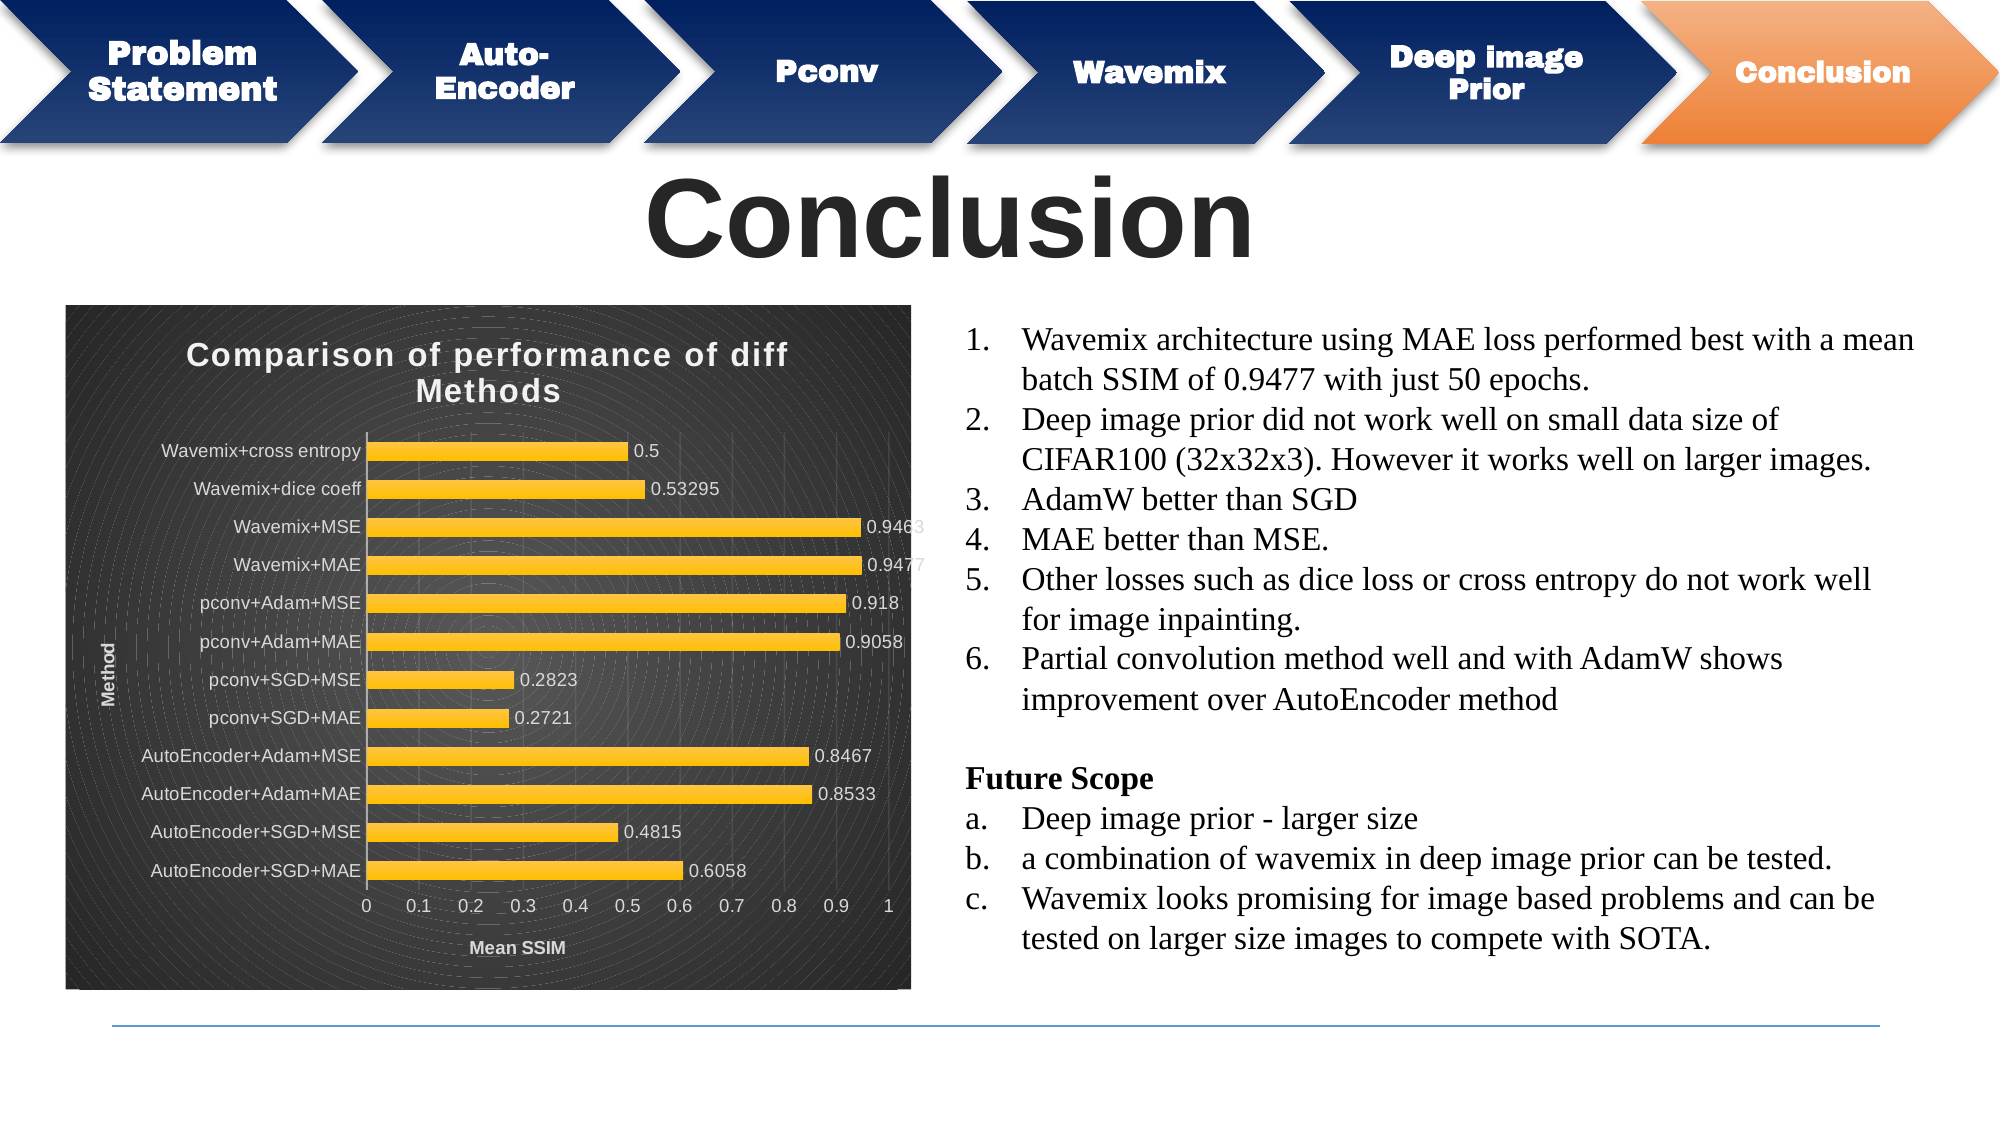

Problem Statement
Auto-Encoder
Pconv
Wavemix
Deep image Prior
Conclusion
Conclusion

### Chart: Comparison of performance of diff Methods

| Category | Mean-SSIM |
|---|---|
| AutoEncoder+SGD+MAE | 0.6058 |
| AutoEncoder+SGD+MSE | 0.4815 |
| AutoEncoder+Adam+MAE | 0.8533 |
| AutoEncoder+Adam+MSE | 0.8467 |
| pconv+SGD+MAE | 0.2721 |
| pconv+SGD+MSE | 0.2823 |
| pconv+Adam+MAE | 0.9058 |
| pconv+Adam+MSE | 0.918 |
| Wavemix+MAE | 0.9477 |
| Wavemix+MSE | 0.9463 |
| Wavemix+dice coeff | 0.53295 |
| Wavemix+cross entropy | 0.5 |
Wavemix architecture using MAE loss performed best with a mean batch SSIM of 0.9477 with just 50 epochs.
Deep image prior did not work well on small data size of CIFAR100 (32x32x3). However it works well on larger images.
AdamW better than SGD
MAE better than MSE.
Other losses such as dice loss or cross entropy do not work well for image inpainting.
Partial convolution method well and with AdamW shows improvement over AutoEncoder method

Future Scope
Deep image prior - larger size
a combination of wavemix in deep image prior can be tested.
Wavemix looks promising for image based problems and can be tested on larger size images to compete with SOTA.